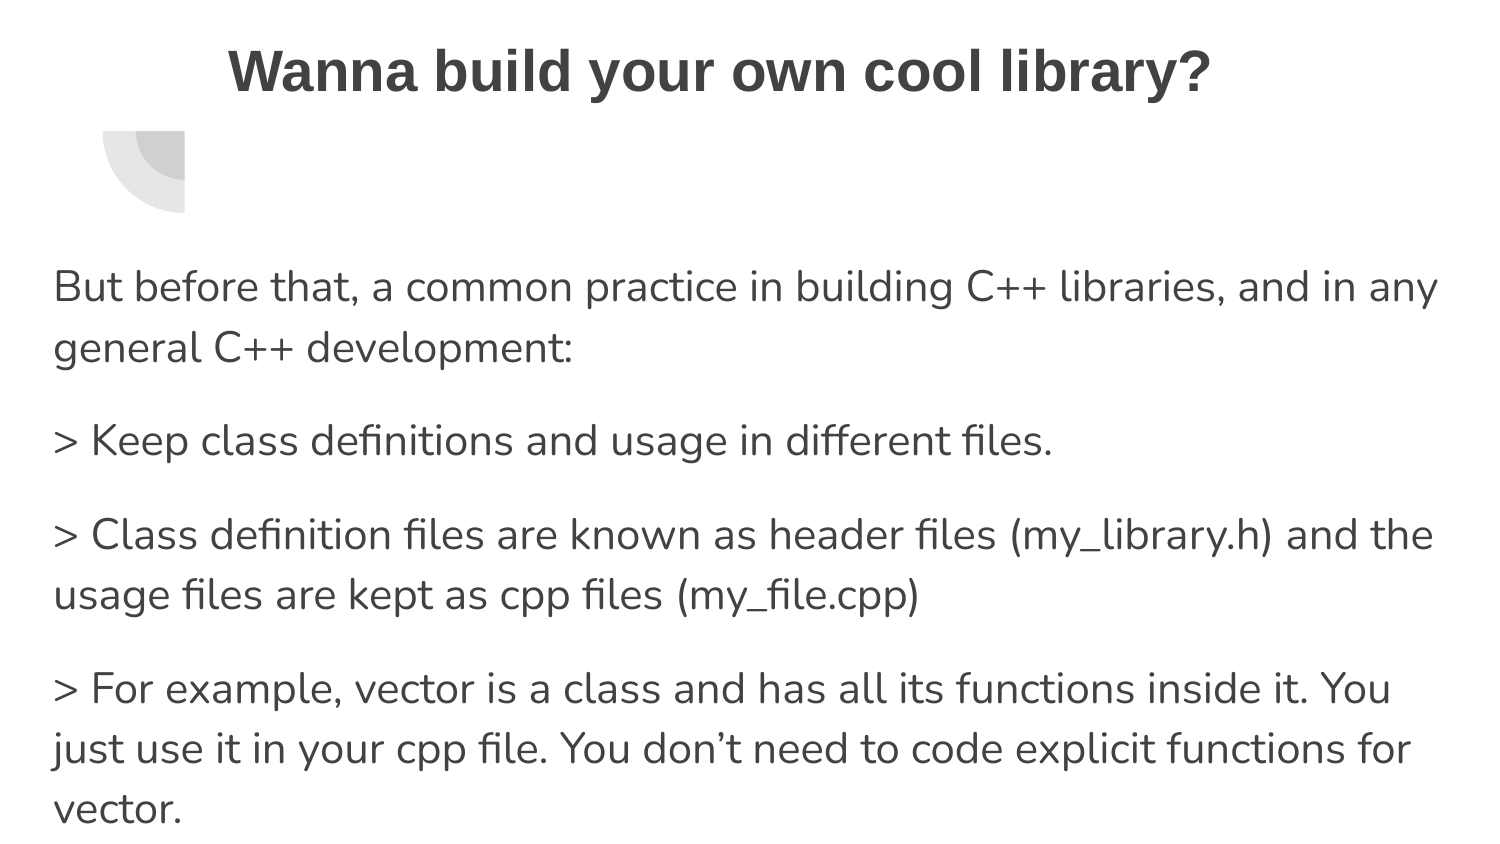

# Wanna build your own cool library?
But before that, a common practice in building C++ libraries, and in any general C++ development:
> Keep class definitions and usage in different files.
> Class definition files are known as header files (my_library.h) and the usage files are kept as cpp files (my_file.cpp)
> For example, vector is a class and has all its functions inside it. You just use it in your cpp file. You don’t need to code explicit functions for vector.